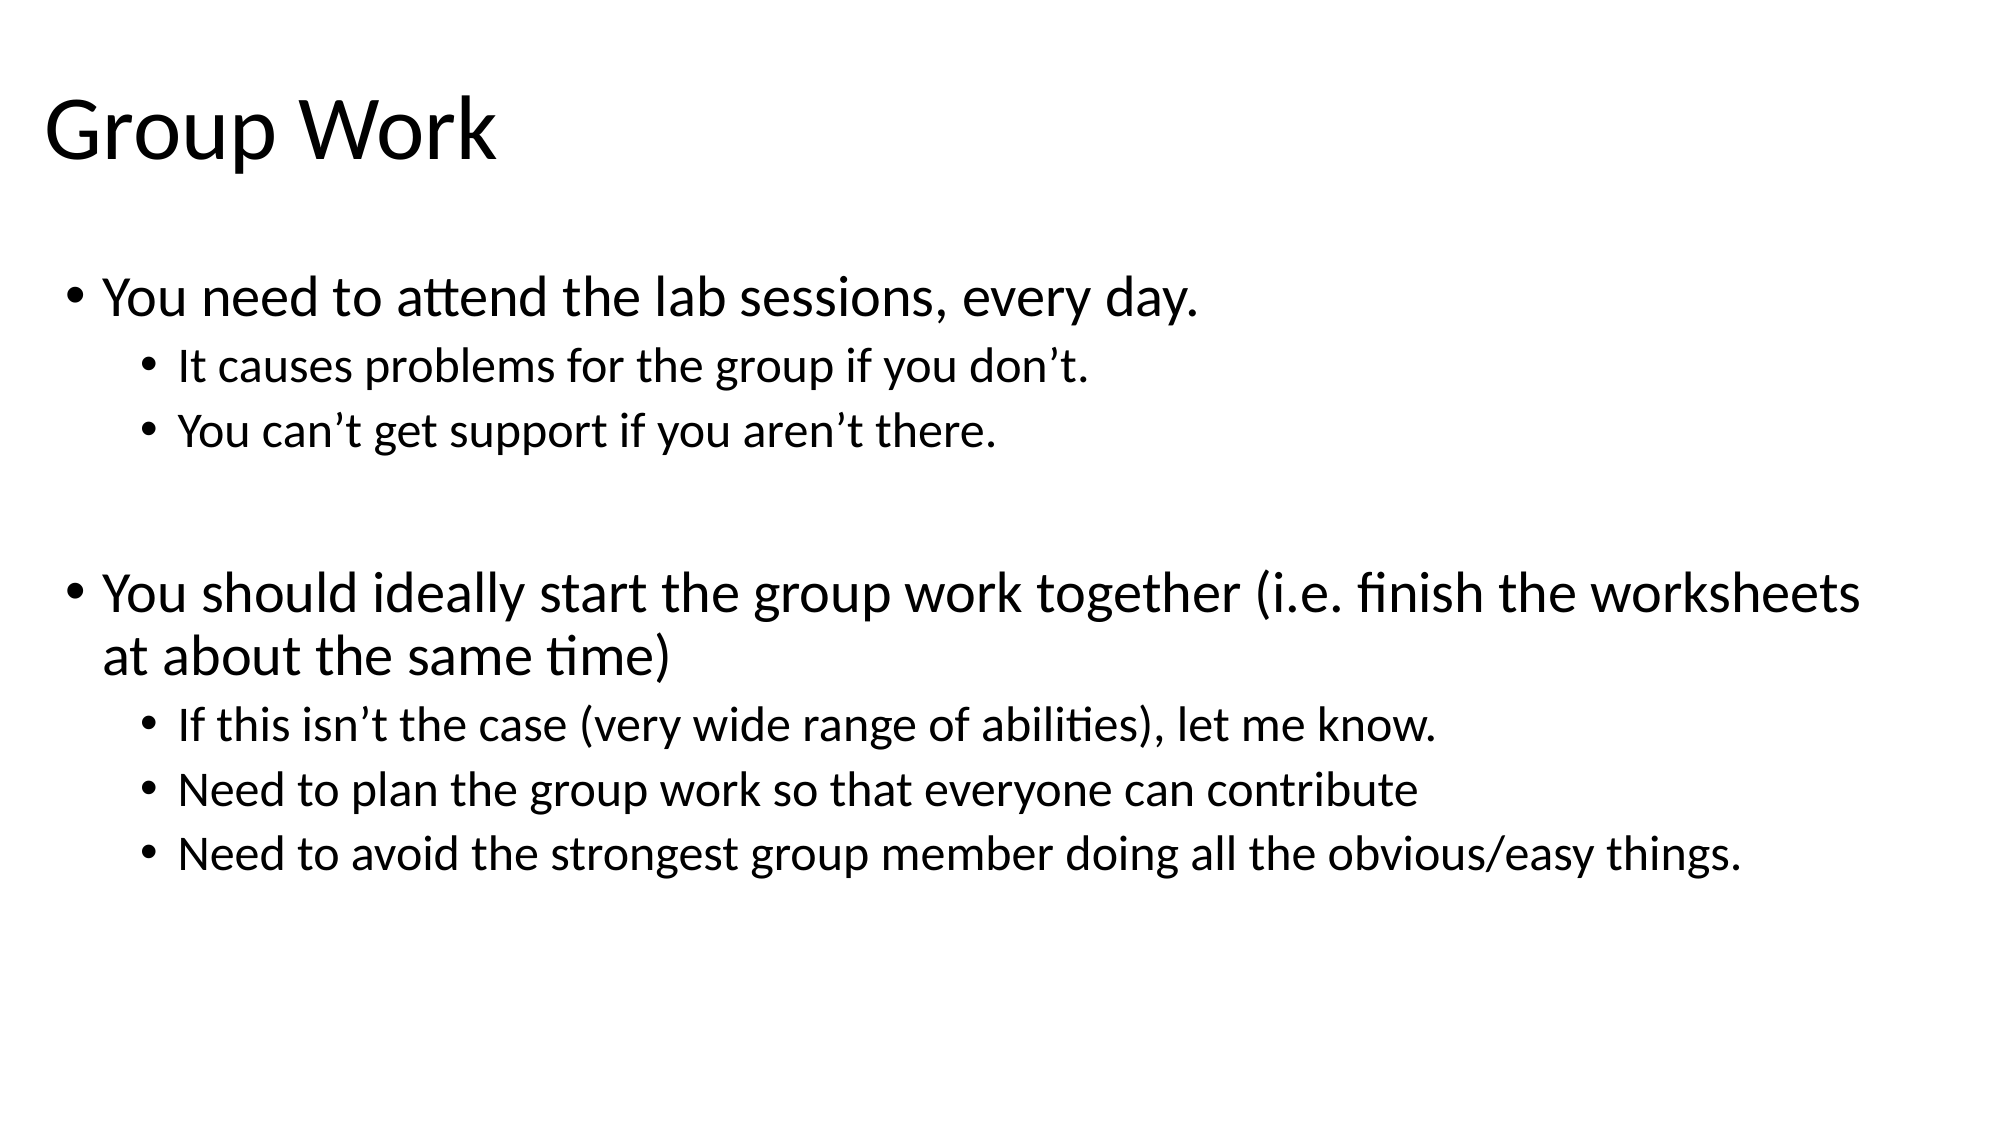

# Group Work
You need to attend the lab sessions, every day.
It causes problems for the group if you don’t.
You can’t get support if you aren’t there.

You should ideally start the group work together (i.e. finish the worksheets at about the same time)
If this isn’t the case (very wide range of abilities), let me know.
Need to plan the group work so that everyone can contribute
Need to avoid the strongest group member doing all the obvious/easy things.